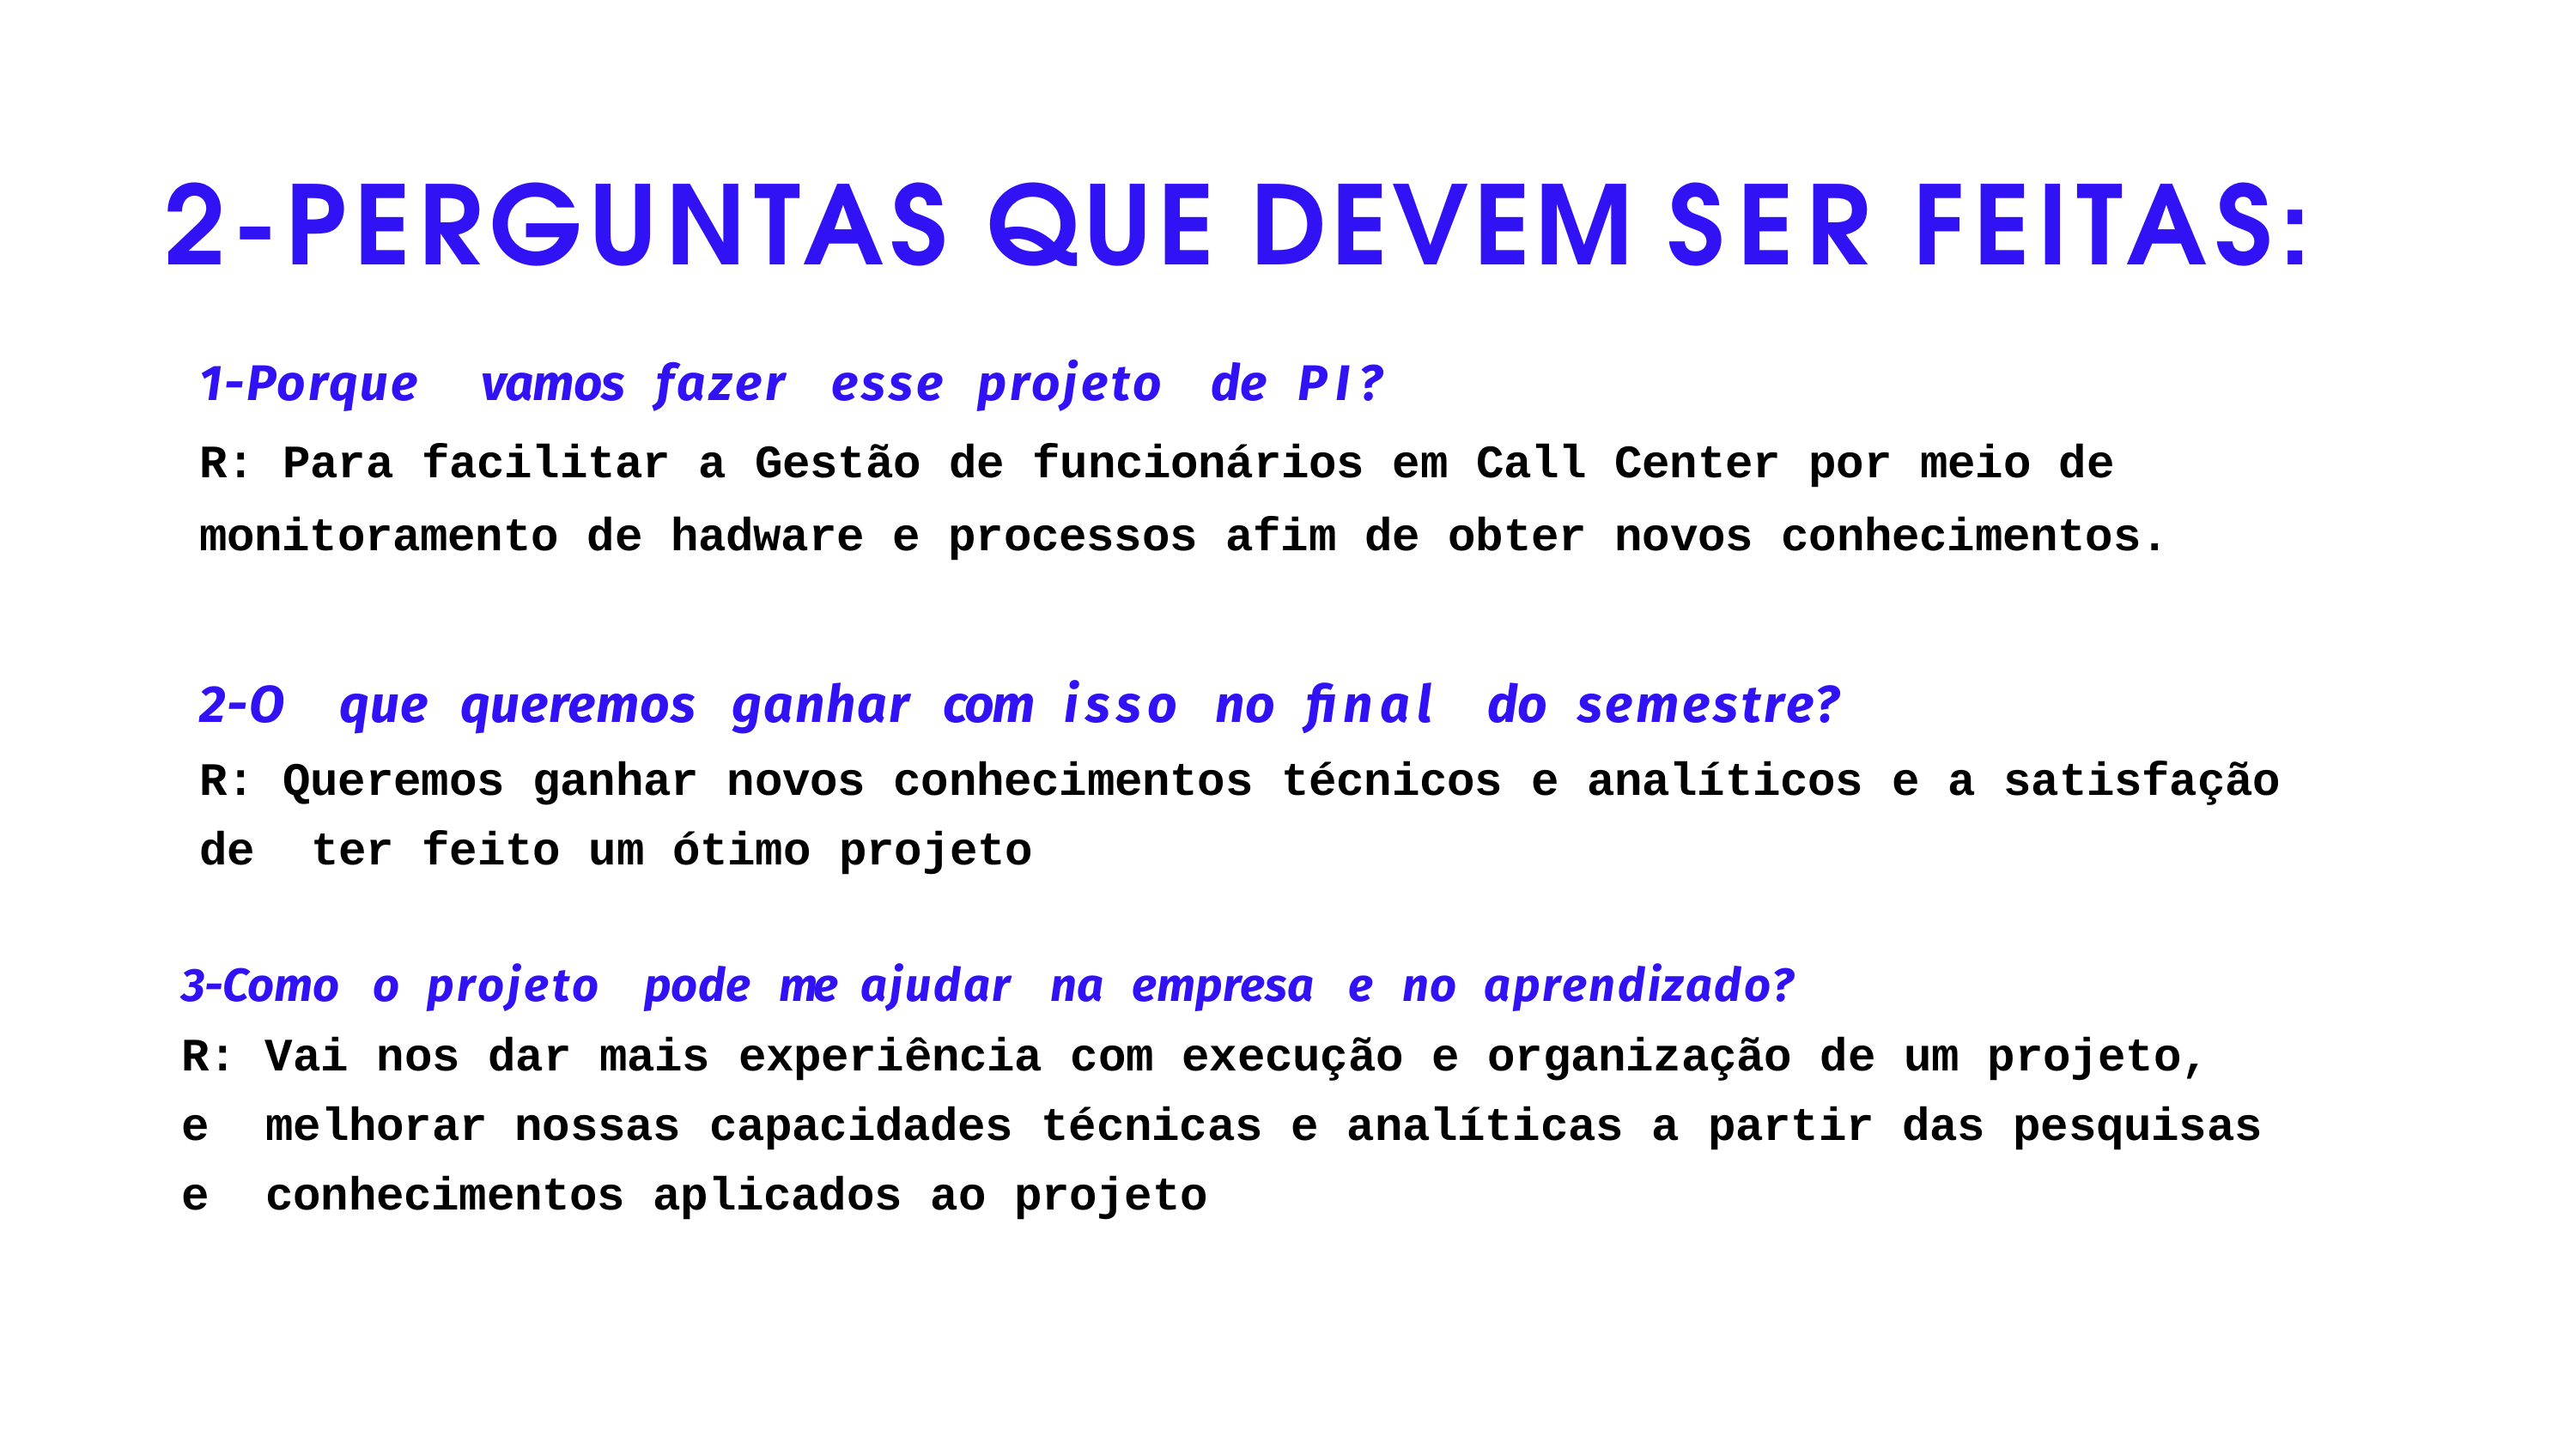

# 2-PERGUNTAS QUE DEVEM SER FEITAS:
1-Porque	vamos	fazer	esse	projeto	de	PI?
R: Para facilitar a Gestão de funcionários em Call Center por meio de  monitoramento de hadware e processos afim de obter novos conhecimentos.

2-O	que	queremos	ganhar	com	isso	no	final	do	semestre?
R: Queremos ganhar novos conhecimentos técnicos e analíticos e a satisfação de  ter feito um ótimo projeto

3-Como	o	projeto	pode	me	ajudar	na	empresa	e	no	aprendizado?
R: Vai nos dar mais experiência com execução e organização de um projeto, e  melhorar nossas capacidades técnicas e analíticas a partir das pesquisas e  conhecimentos aplicados ao projeto